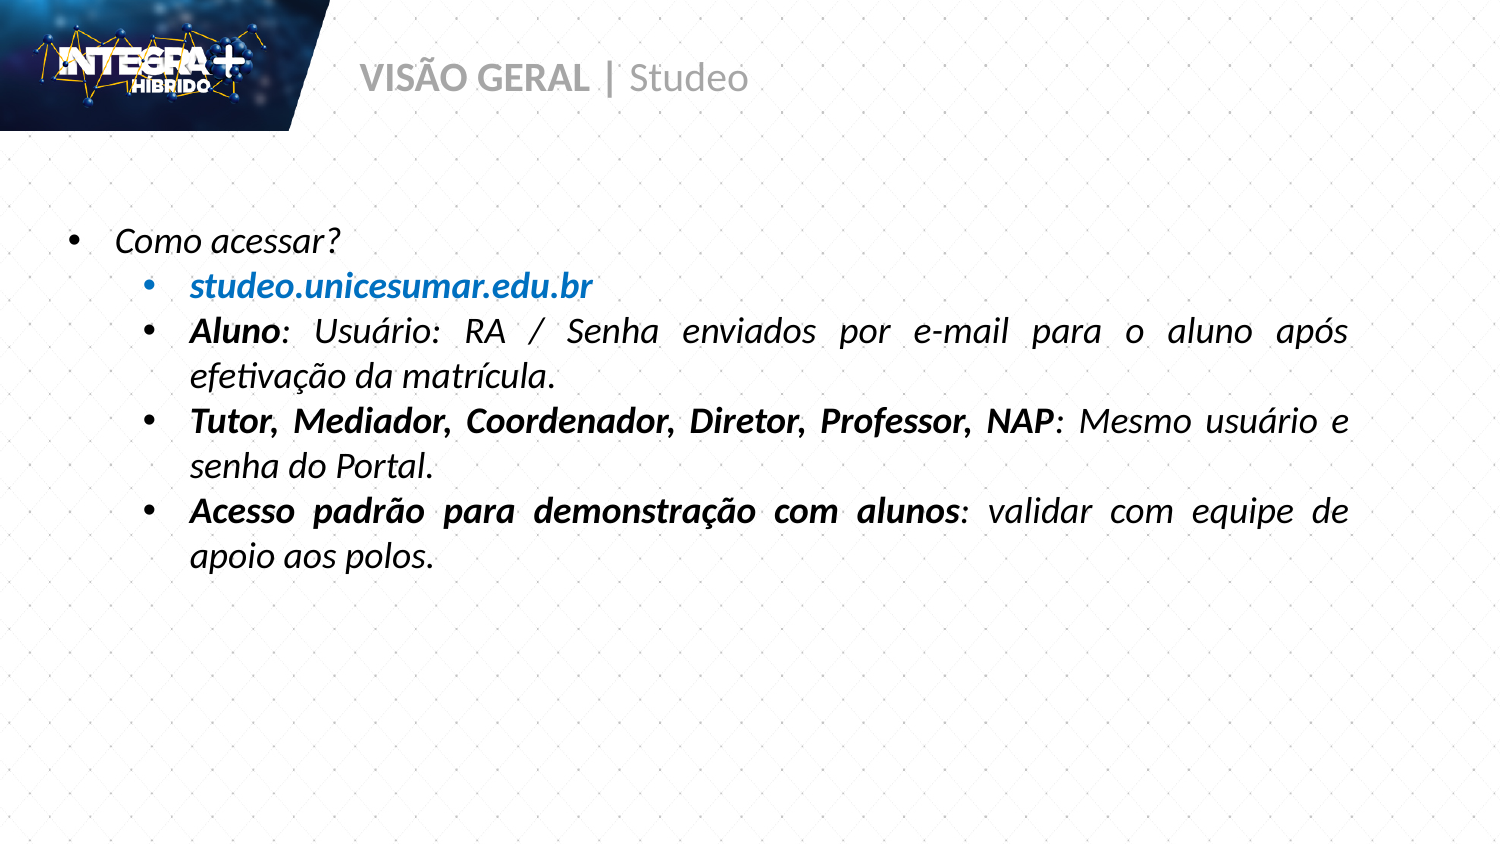

VISÃO GERAL | Studeo
Como acessar?
studeo.unicesumar.edu.br
Aluno: Usuário: RA / Senha enviados por e-mail para o aluno após efetivação da matrícula.
Tutor, Mediador, Coordenador, Diretor, Professor, NAP: Mesmo usuário e senha do Portal.
Acesso padrão para demonstração com alunos: validar com equipe de apoio aos polos.